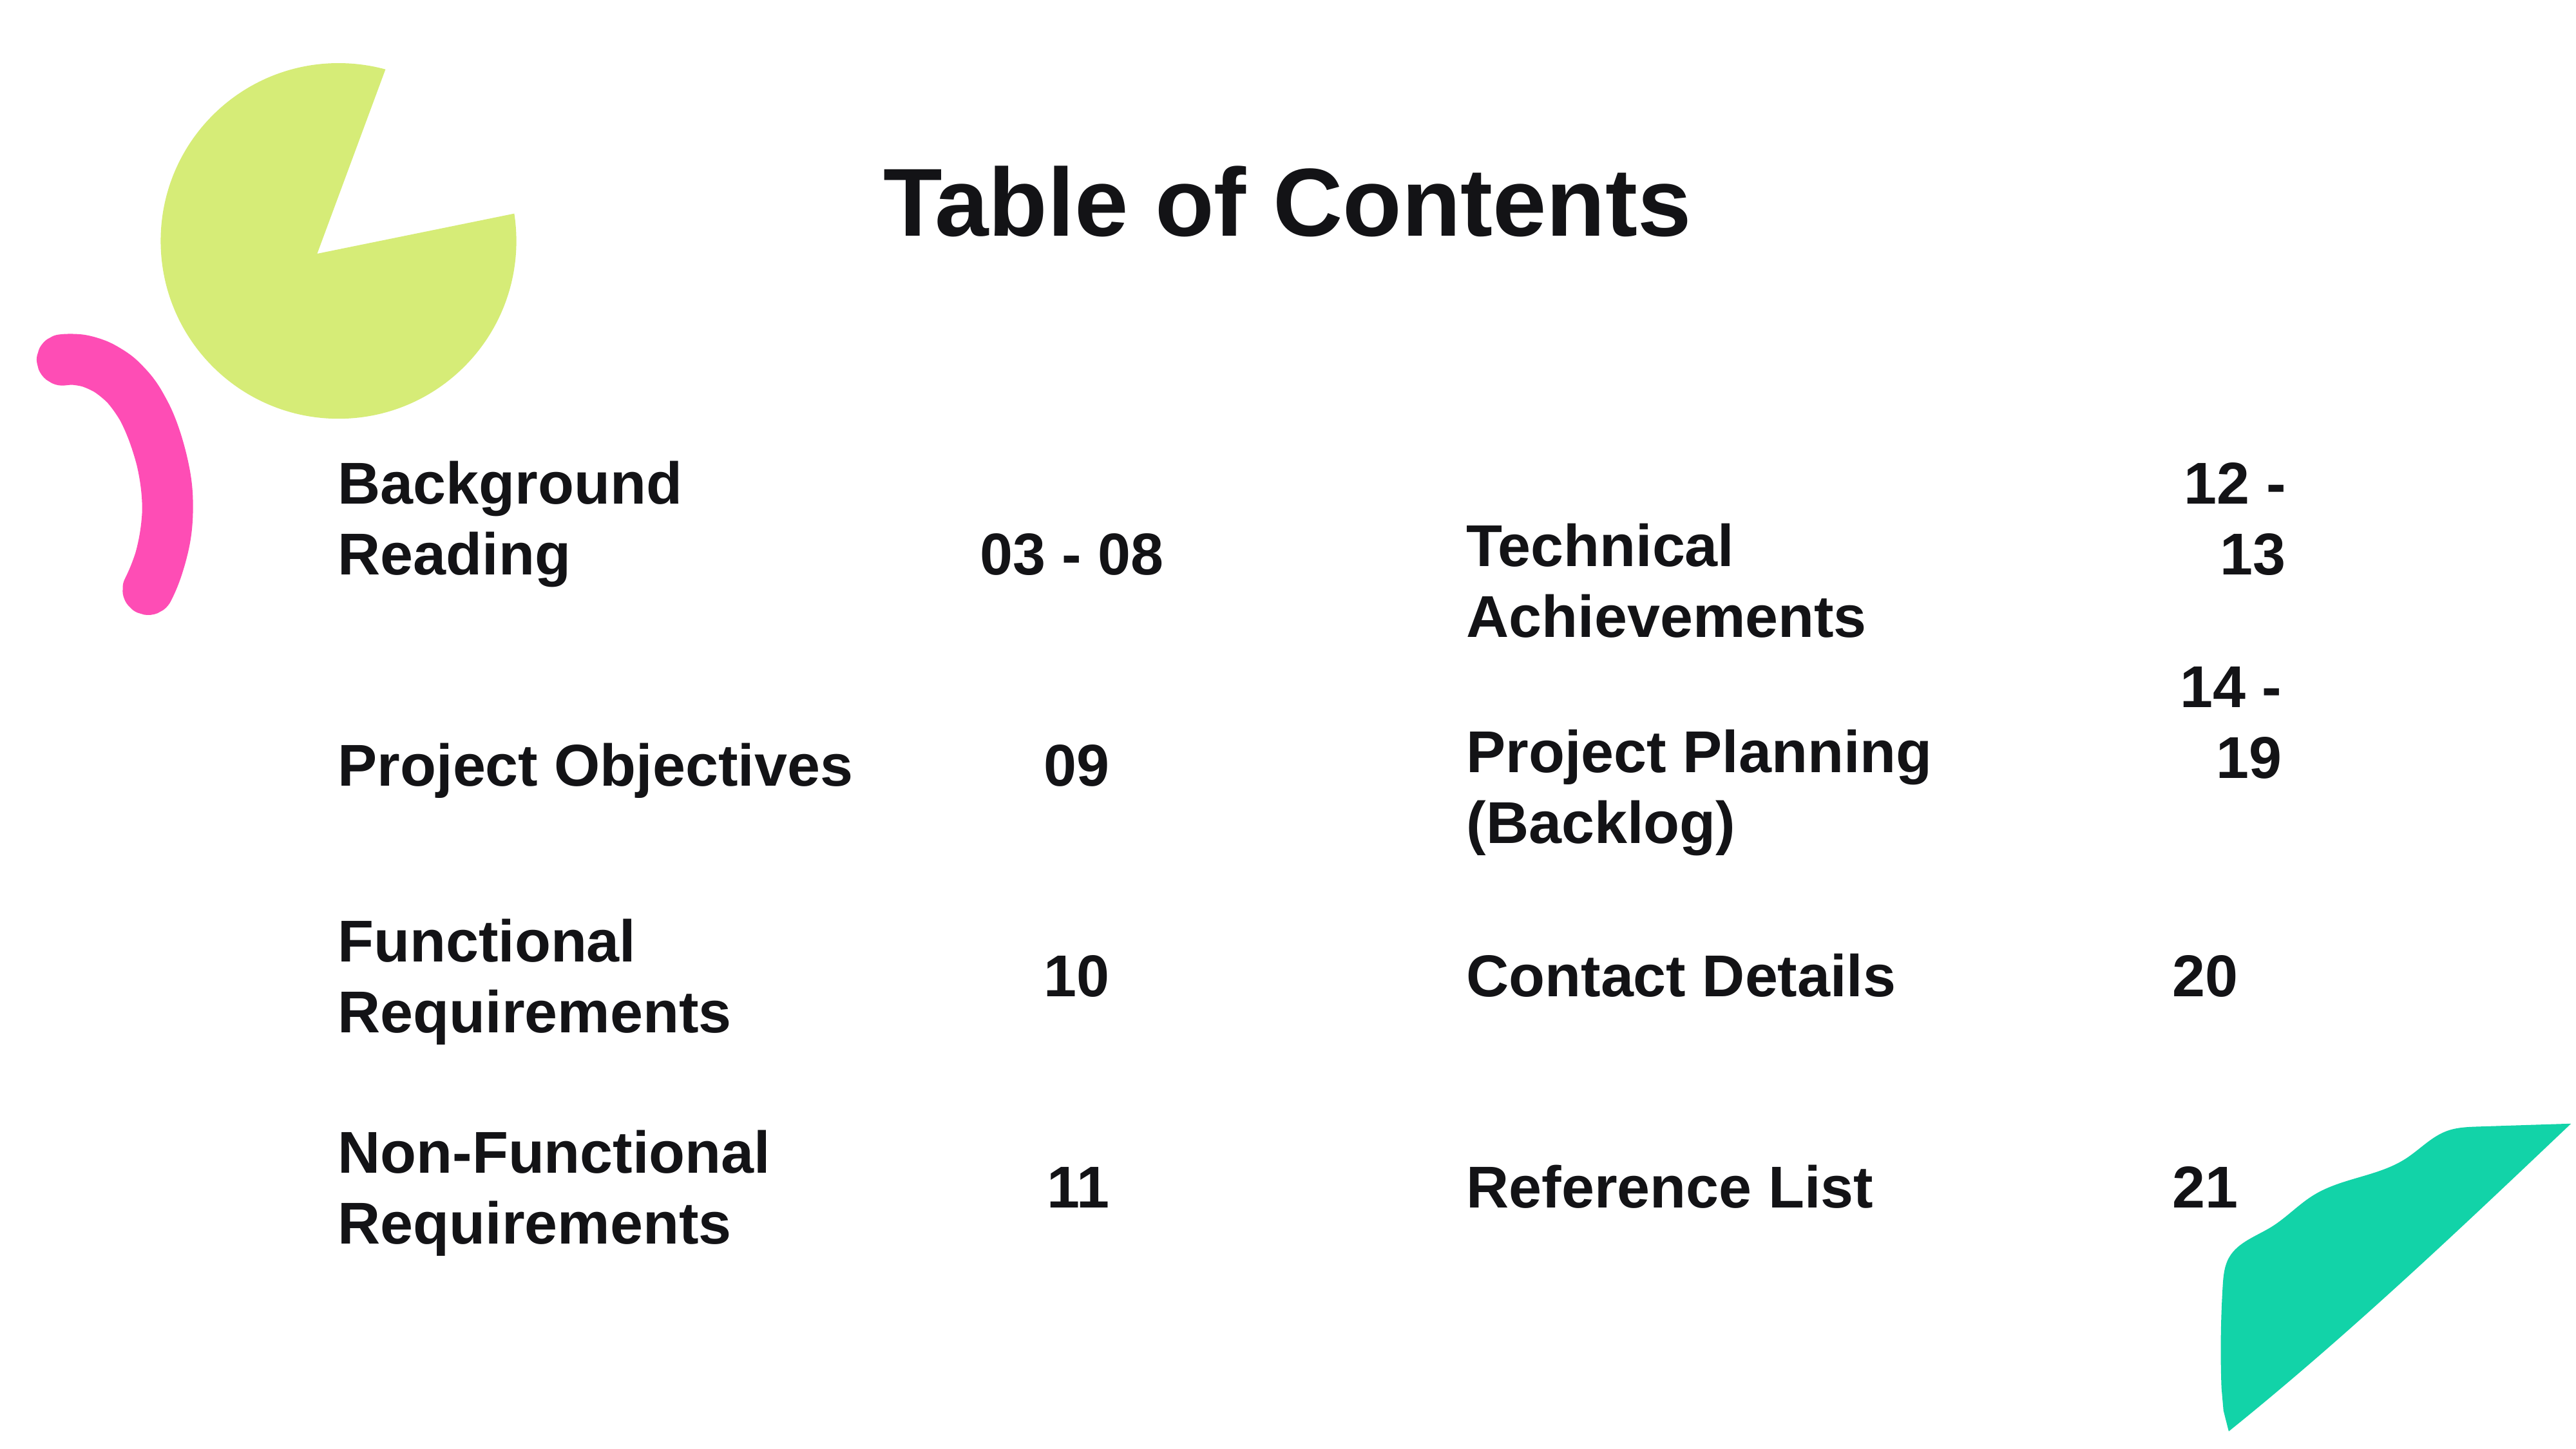

Table of Contents

Technical Achievements
Background Reading
03 - 08
12 - 13
Project Planning (Backlog)
14 - 19
Project Objectives
09
Functional Requirements
10
Contact Details
20
Non-Functional Requirements

11
Reference List
21